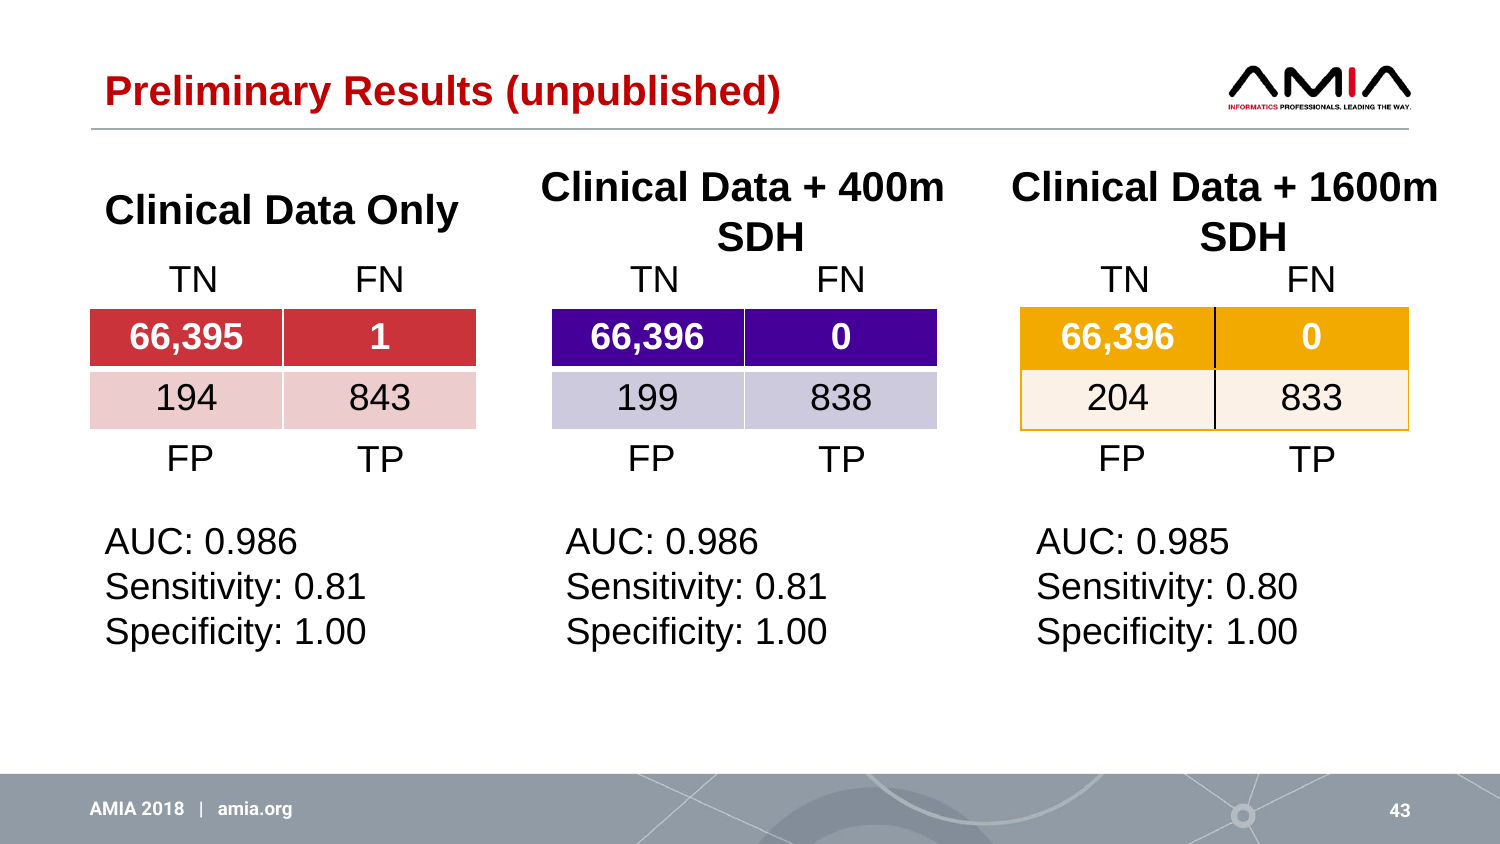

Preliminary Results (unpublished)
Clinical Data + 400m
SDH
Clinical Data + 1600m
SDH
Clinical Data Only
TN
FN
TN
FN
TN
FN
| 66,395 | 1 |
| --- | --- |
| 194 | 843 |
| 66,396 | 0 |
| --- | --- |
| 199 | 838 |
| 66,396 | 0 |
| --- | --- |
| 204 | 833 |
FP
FP
FP
TP
TP
TP
AUC: 0.986
Sensitivity: 0.81
Specificity: 1.00
AUC: 0.986
Sensitivity: 0.81
Specificity: 1.00
AUC: 0.985
Sensitivity: 0.80
Specificity: 1.00
AMIA 2018   |   amia.org
43